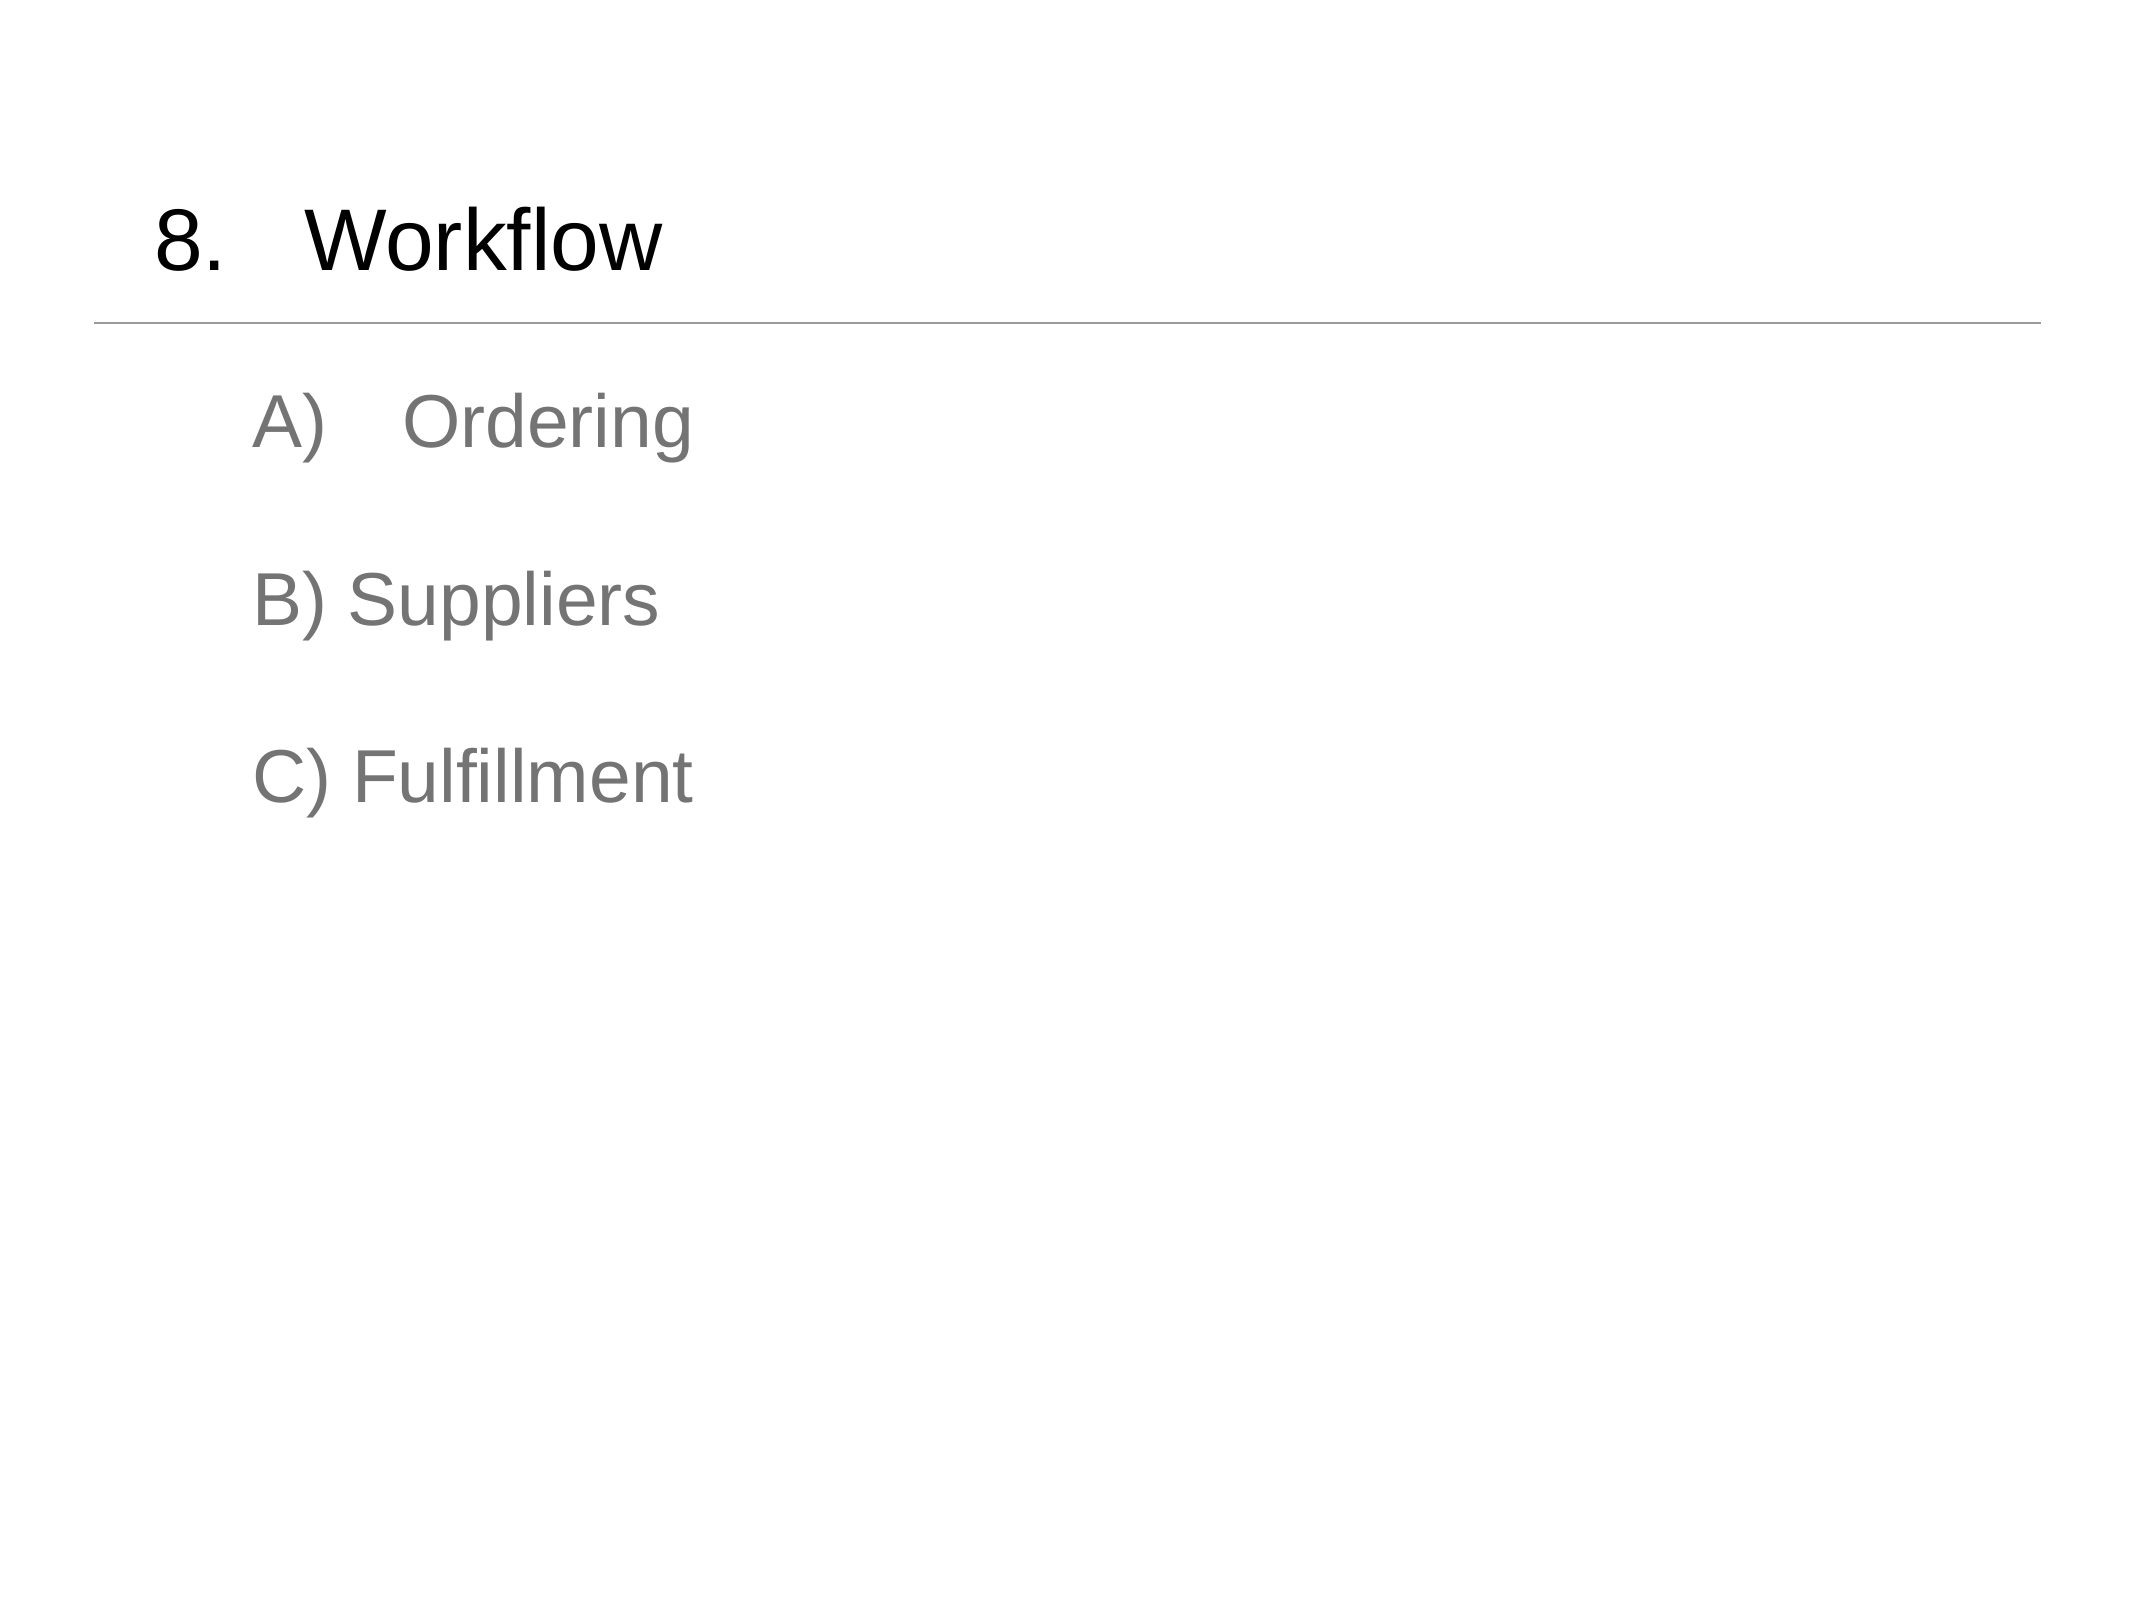

# 8.	Workflow
	A)	Ordering
	B) Suppliers
	C) Fulfillment